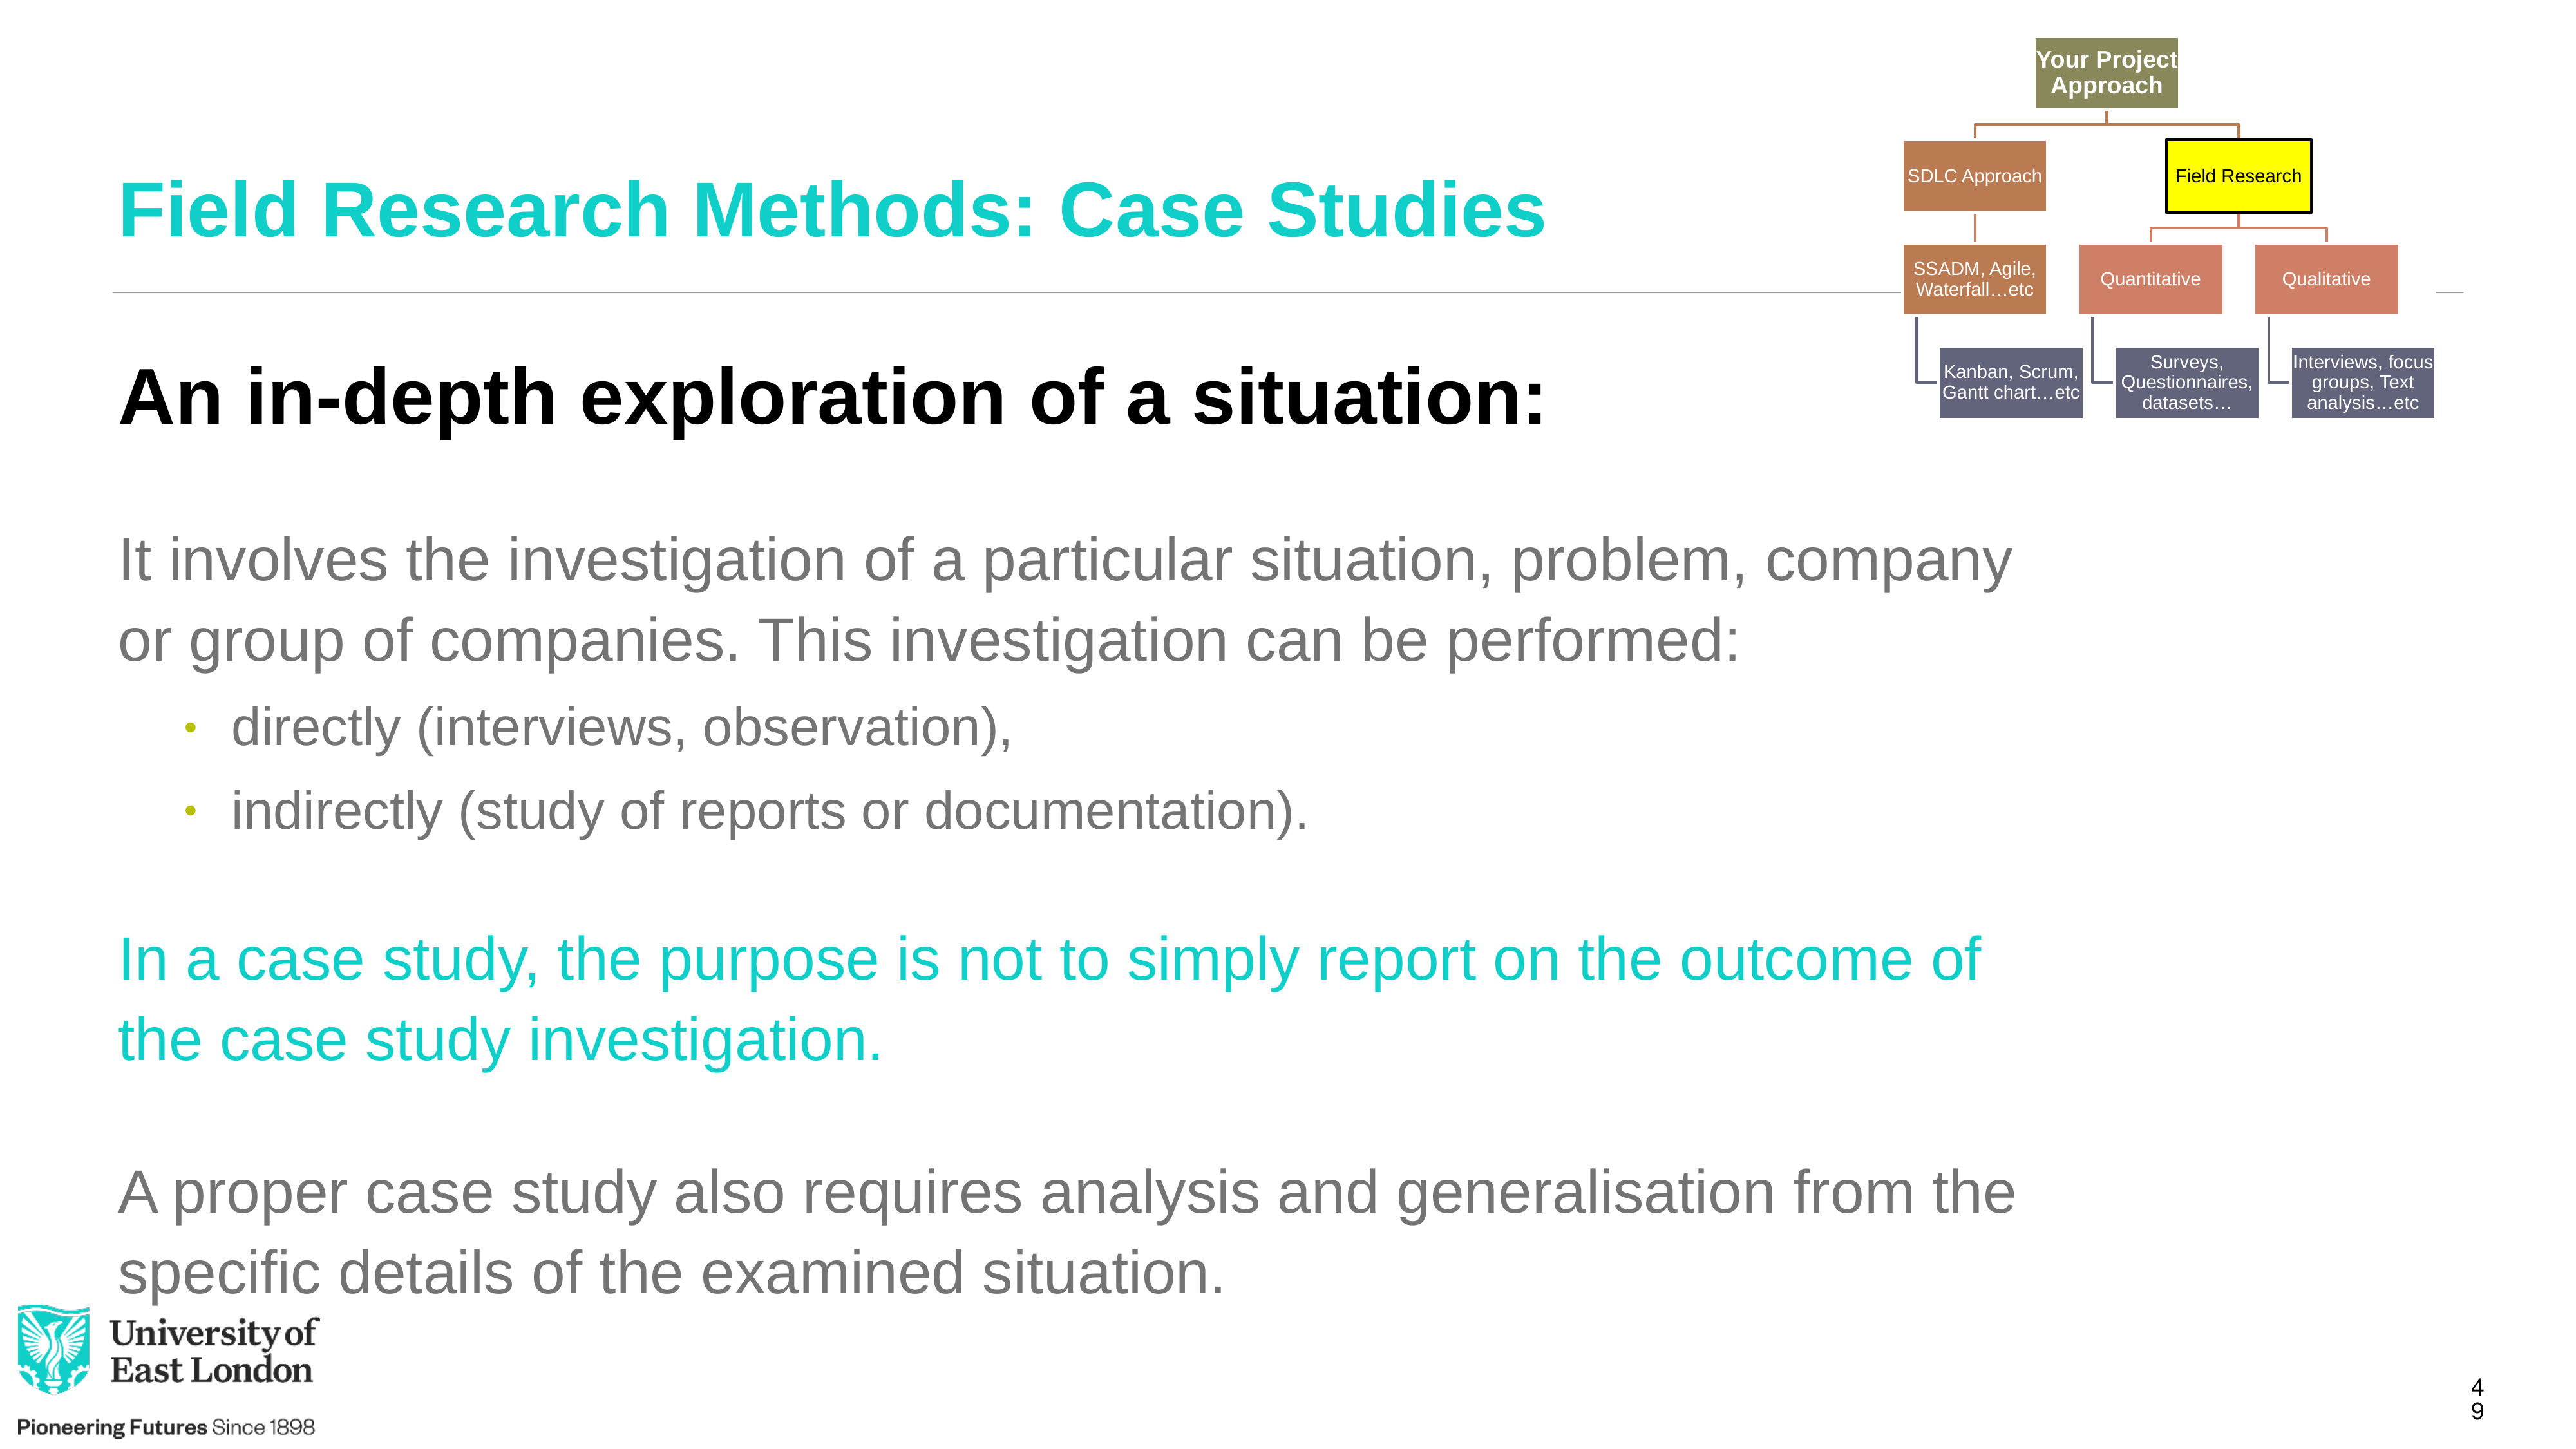

Your Project Approach
SDLC Approach
SSADM, Agile, Waterfall…etc
Kanban, Scrum, Gantt chart…etc
Field Research
Quantitative
Surveys, Questionnaires, datasets…
Qualitative
Interviews, focus groups, Text analysis…etc
# Field Research Methods: Case Studies
An in-depth exploration of a situation:
It involves the investigation of a particular situation, problem, company or group of companies. This investigation can be performed:
directly (interviews, observation),
indirectly (study of reports or documentation).
In a case study, the purpose is not to simply report on the outcome of the case study investigation.
A proper case study also requires analysis and generalisation from the specific details of the examined situation.
49